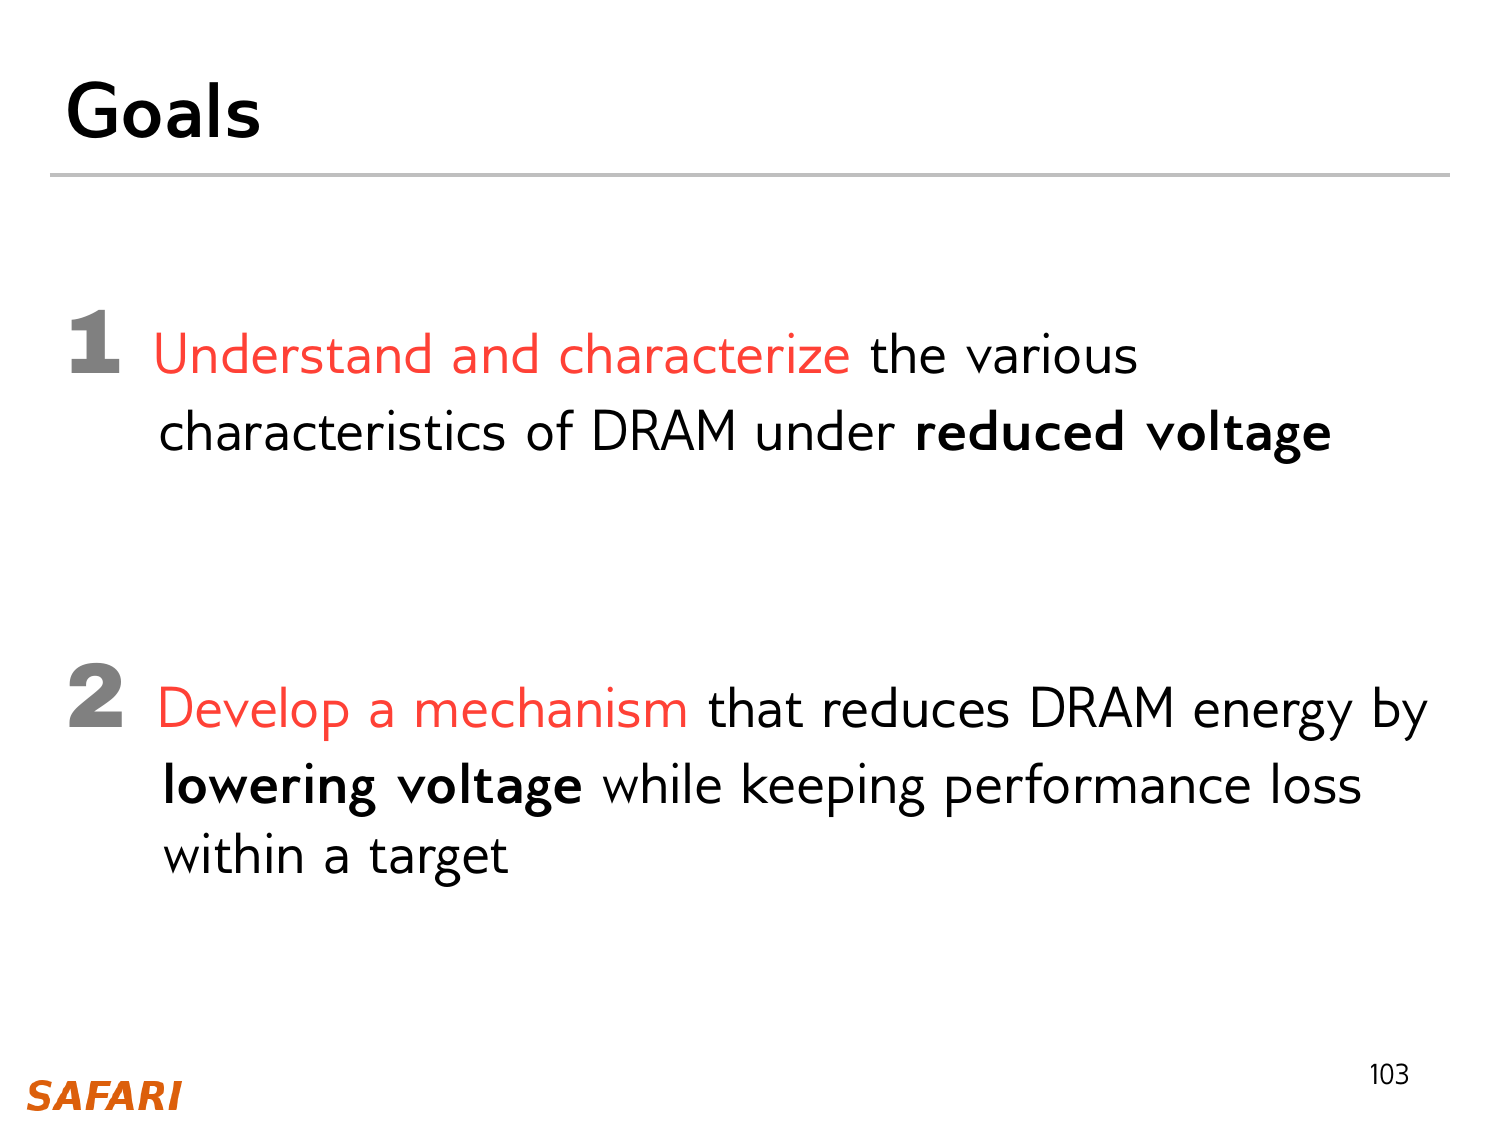

# Goals
1 Understand and characterize the various characteristics of DRAM under reduced voltage
2 Develop a mechanism that reduces DRAM energy by lowering voltage while keeping performance loss within a target
103